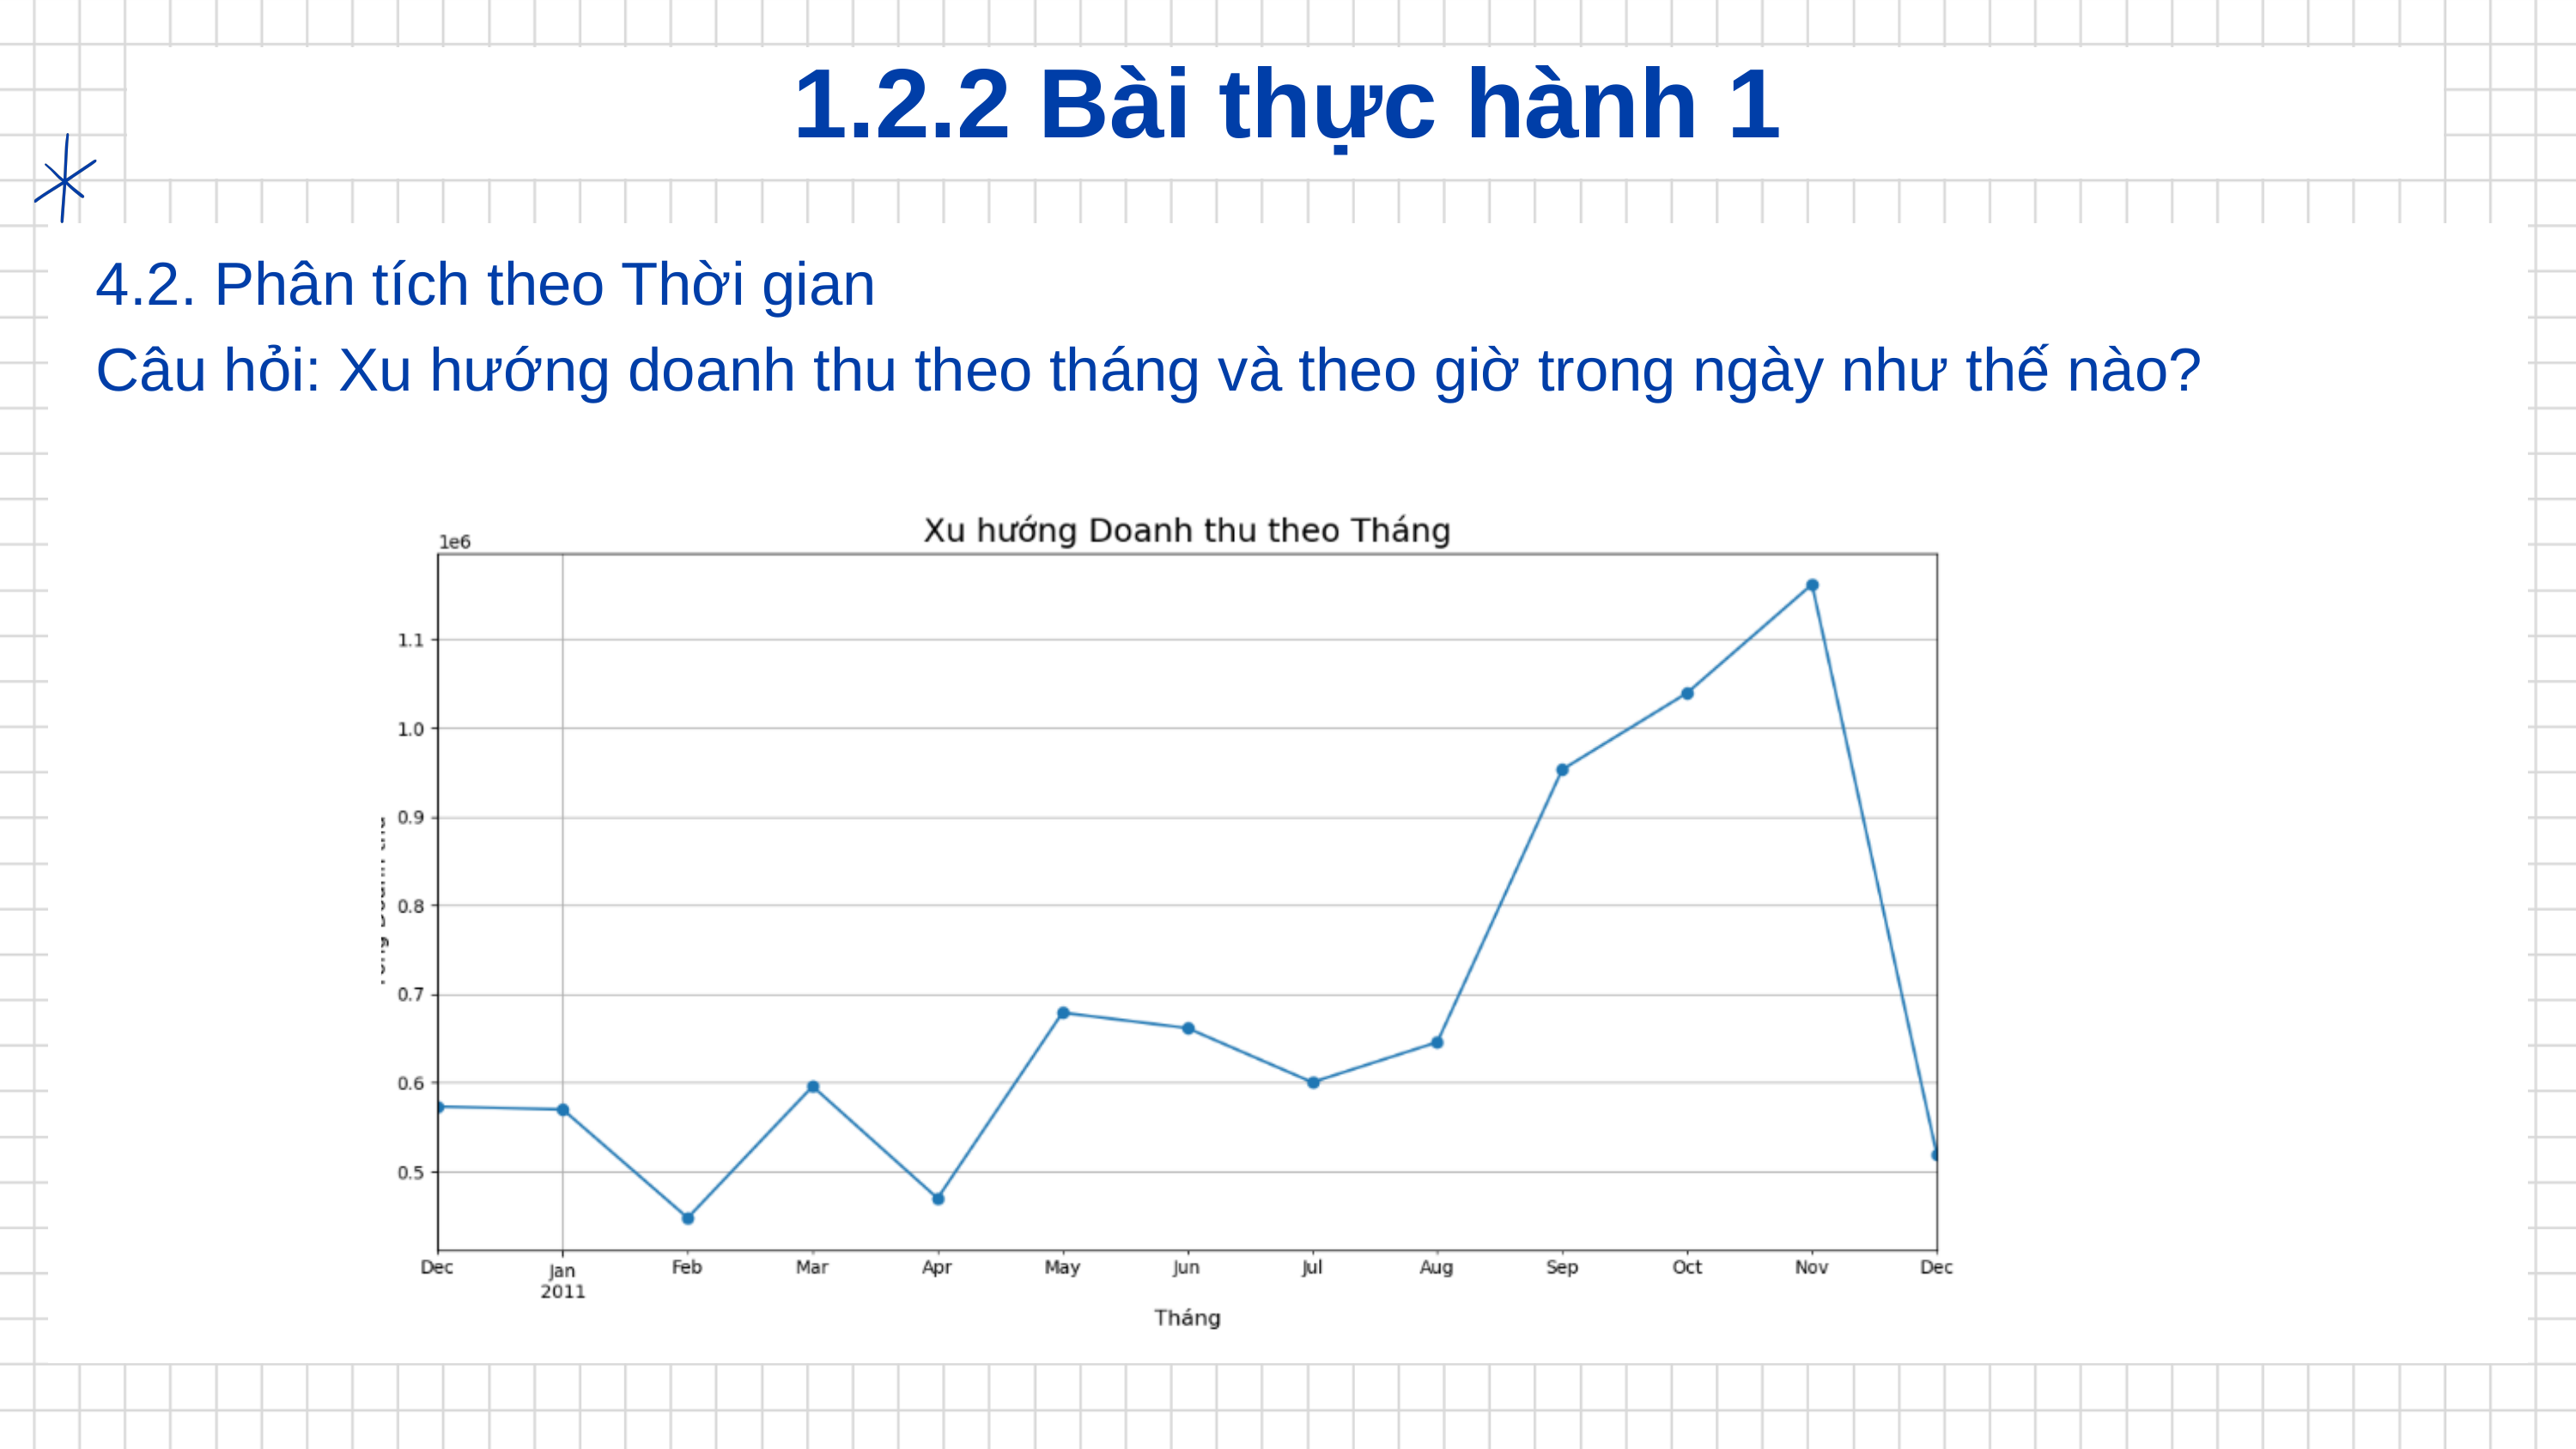

1.2.2 Bài thực hành 1

4.2. Phân tích theo Thời gian
Câu hỏi: Xu hướng doanh thu theo tháng và theo giờ trong ngày như thế nào?